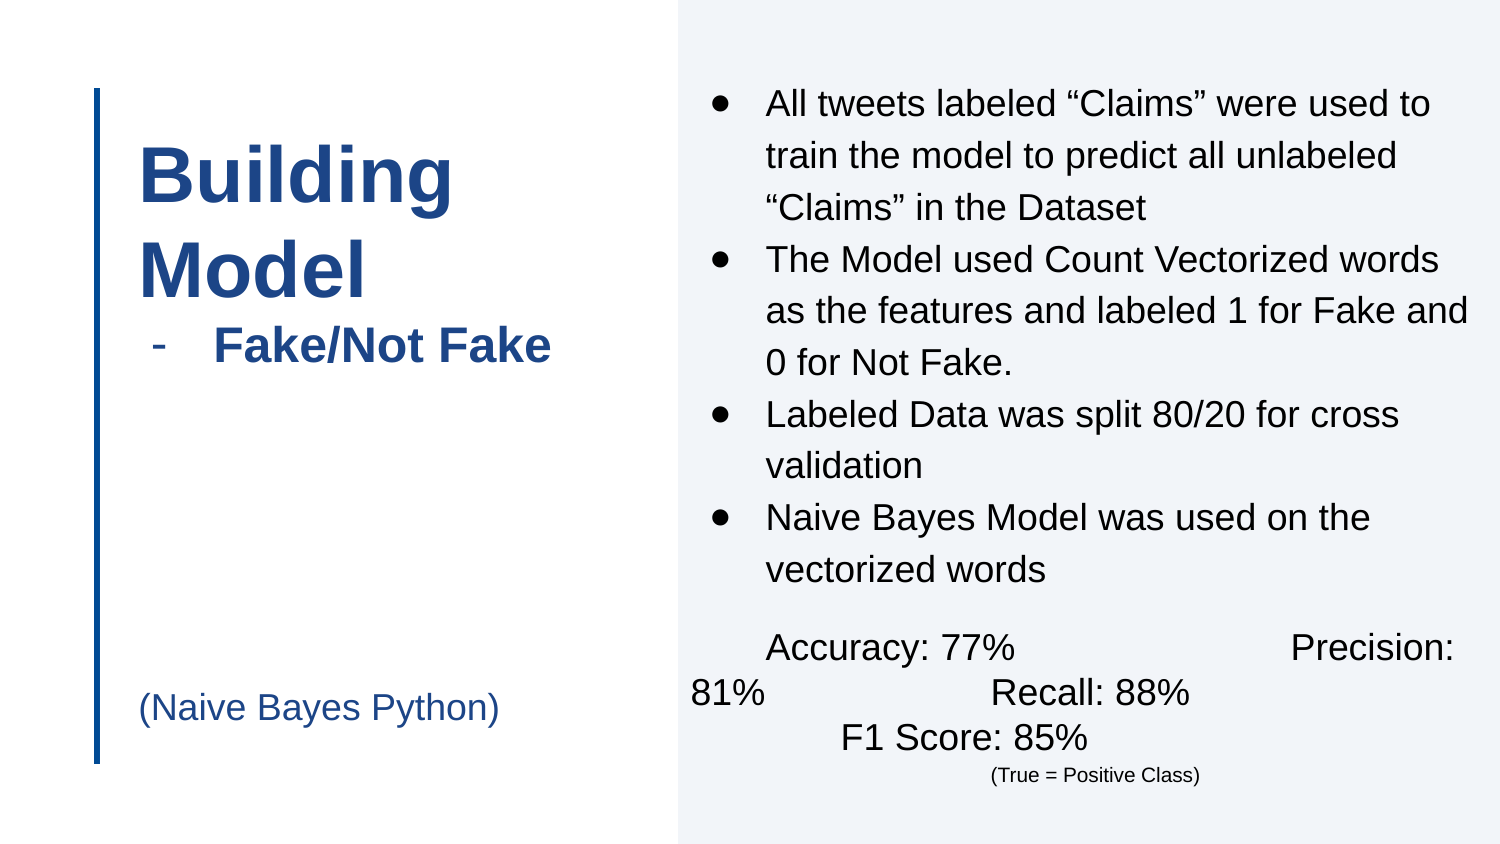

All tweets labeled “Claims” were used to train the model to predict all unlabeled “Claims” in the Dataset
The Model used Count Vectorized words as the features and labeled 1 for Fake and 0 for Not Fake.
Labeled Data was split 80/20 for cross validation
Naive Bayes Model was used on the vectorized words
Accuracy: 77%		Precision: 81%		Recall: 88%			F1 Score: 85%
(True = Positive Class)

# Building Model
Fake/Not Fake
(Naive Bayes Python)